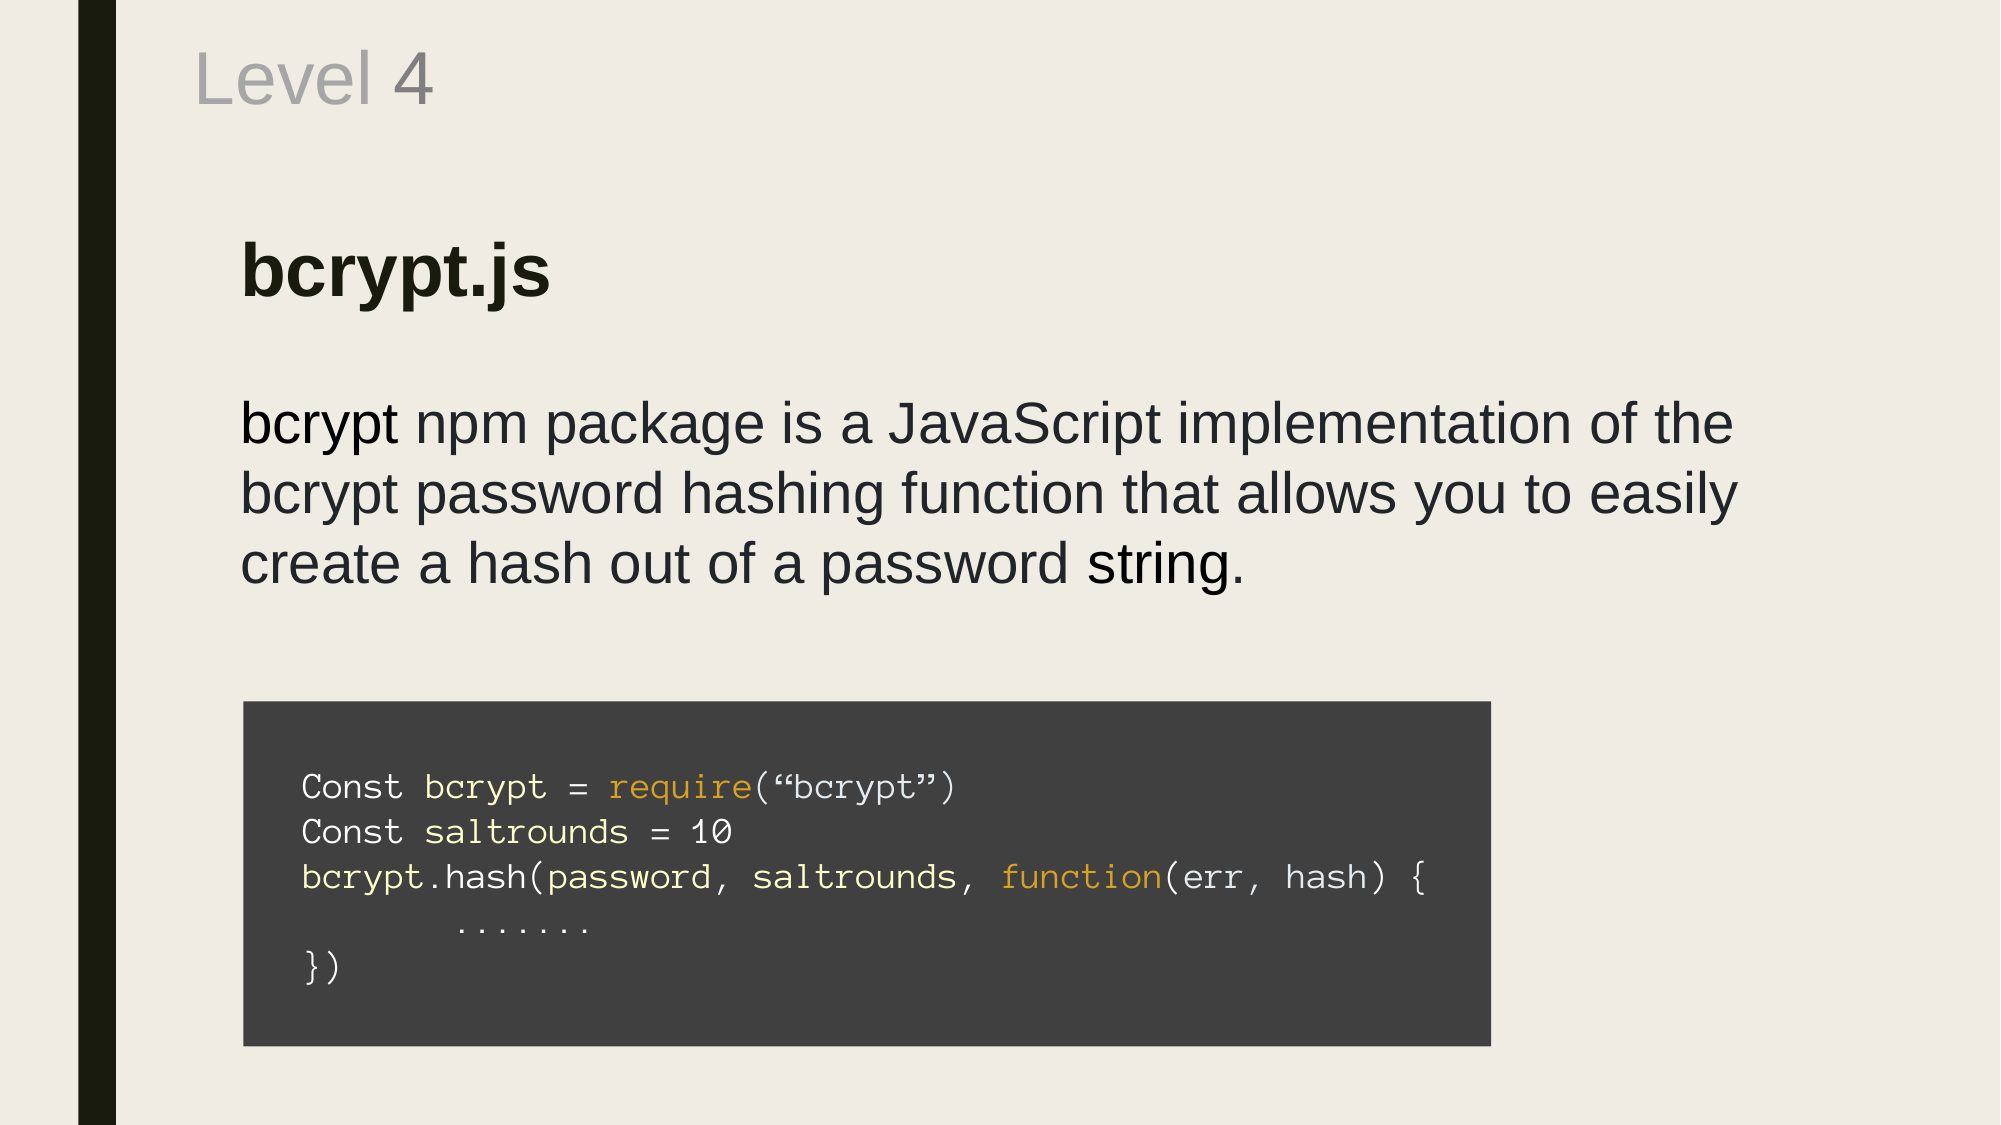

Level 4
# bcrypt.js
bcrypt npm package is a JavaScript implementation of the bcrypt password hashing function that allows you to easily create a hash out of a password string.
Const bcrypt = require(“bcrypt”)
Const saltrounds = 10
bcrypt.hash(password, saltrounds, function(err, hash) {
	.......
})